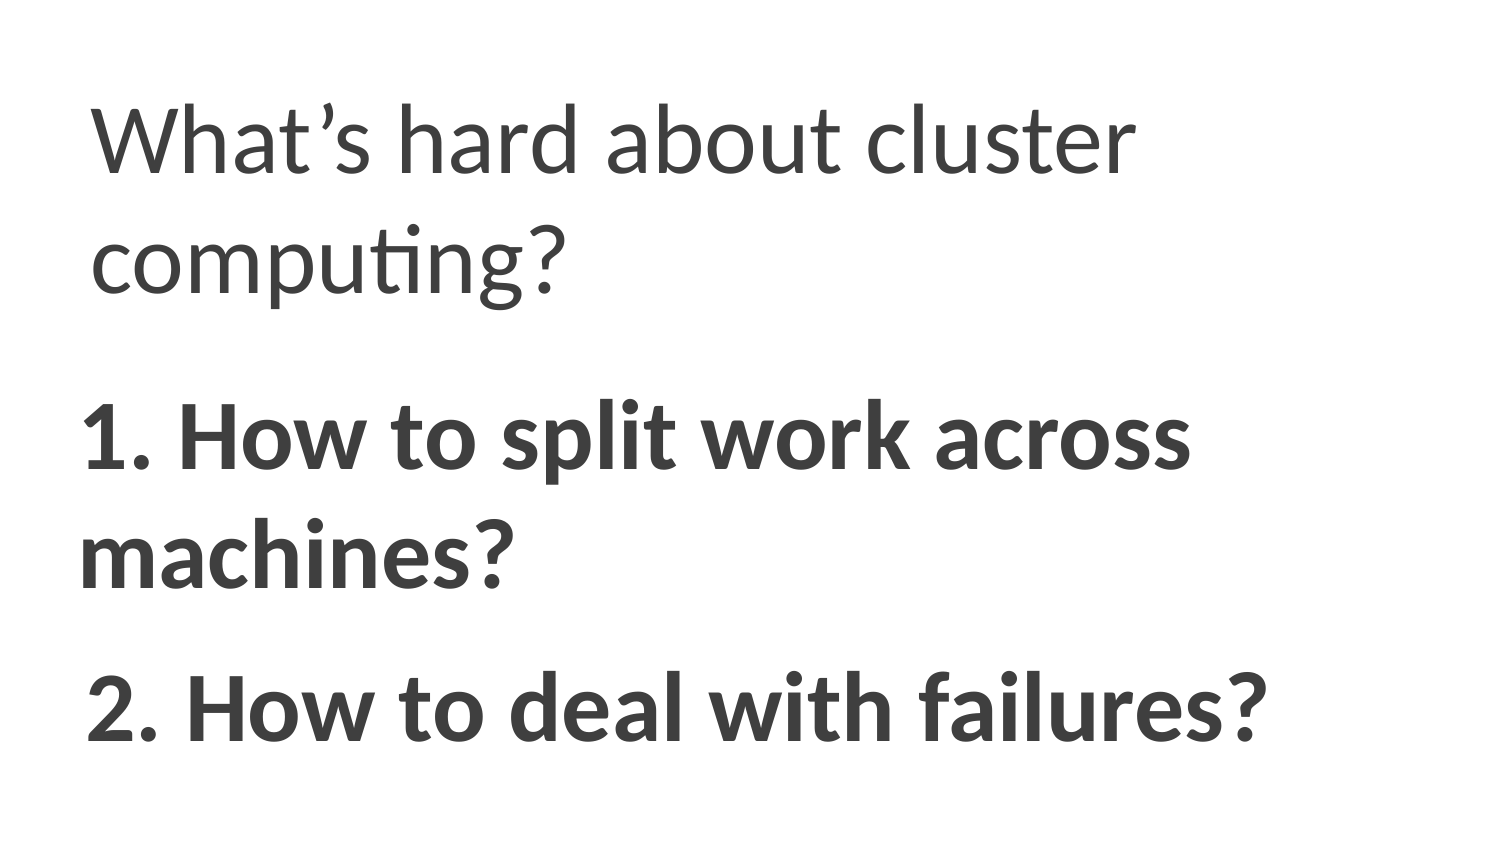

# What’s hard about cluster computing?
1. How to split work across machines?
2. How to deal with failures?